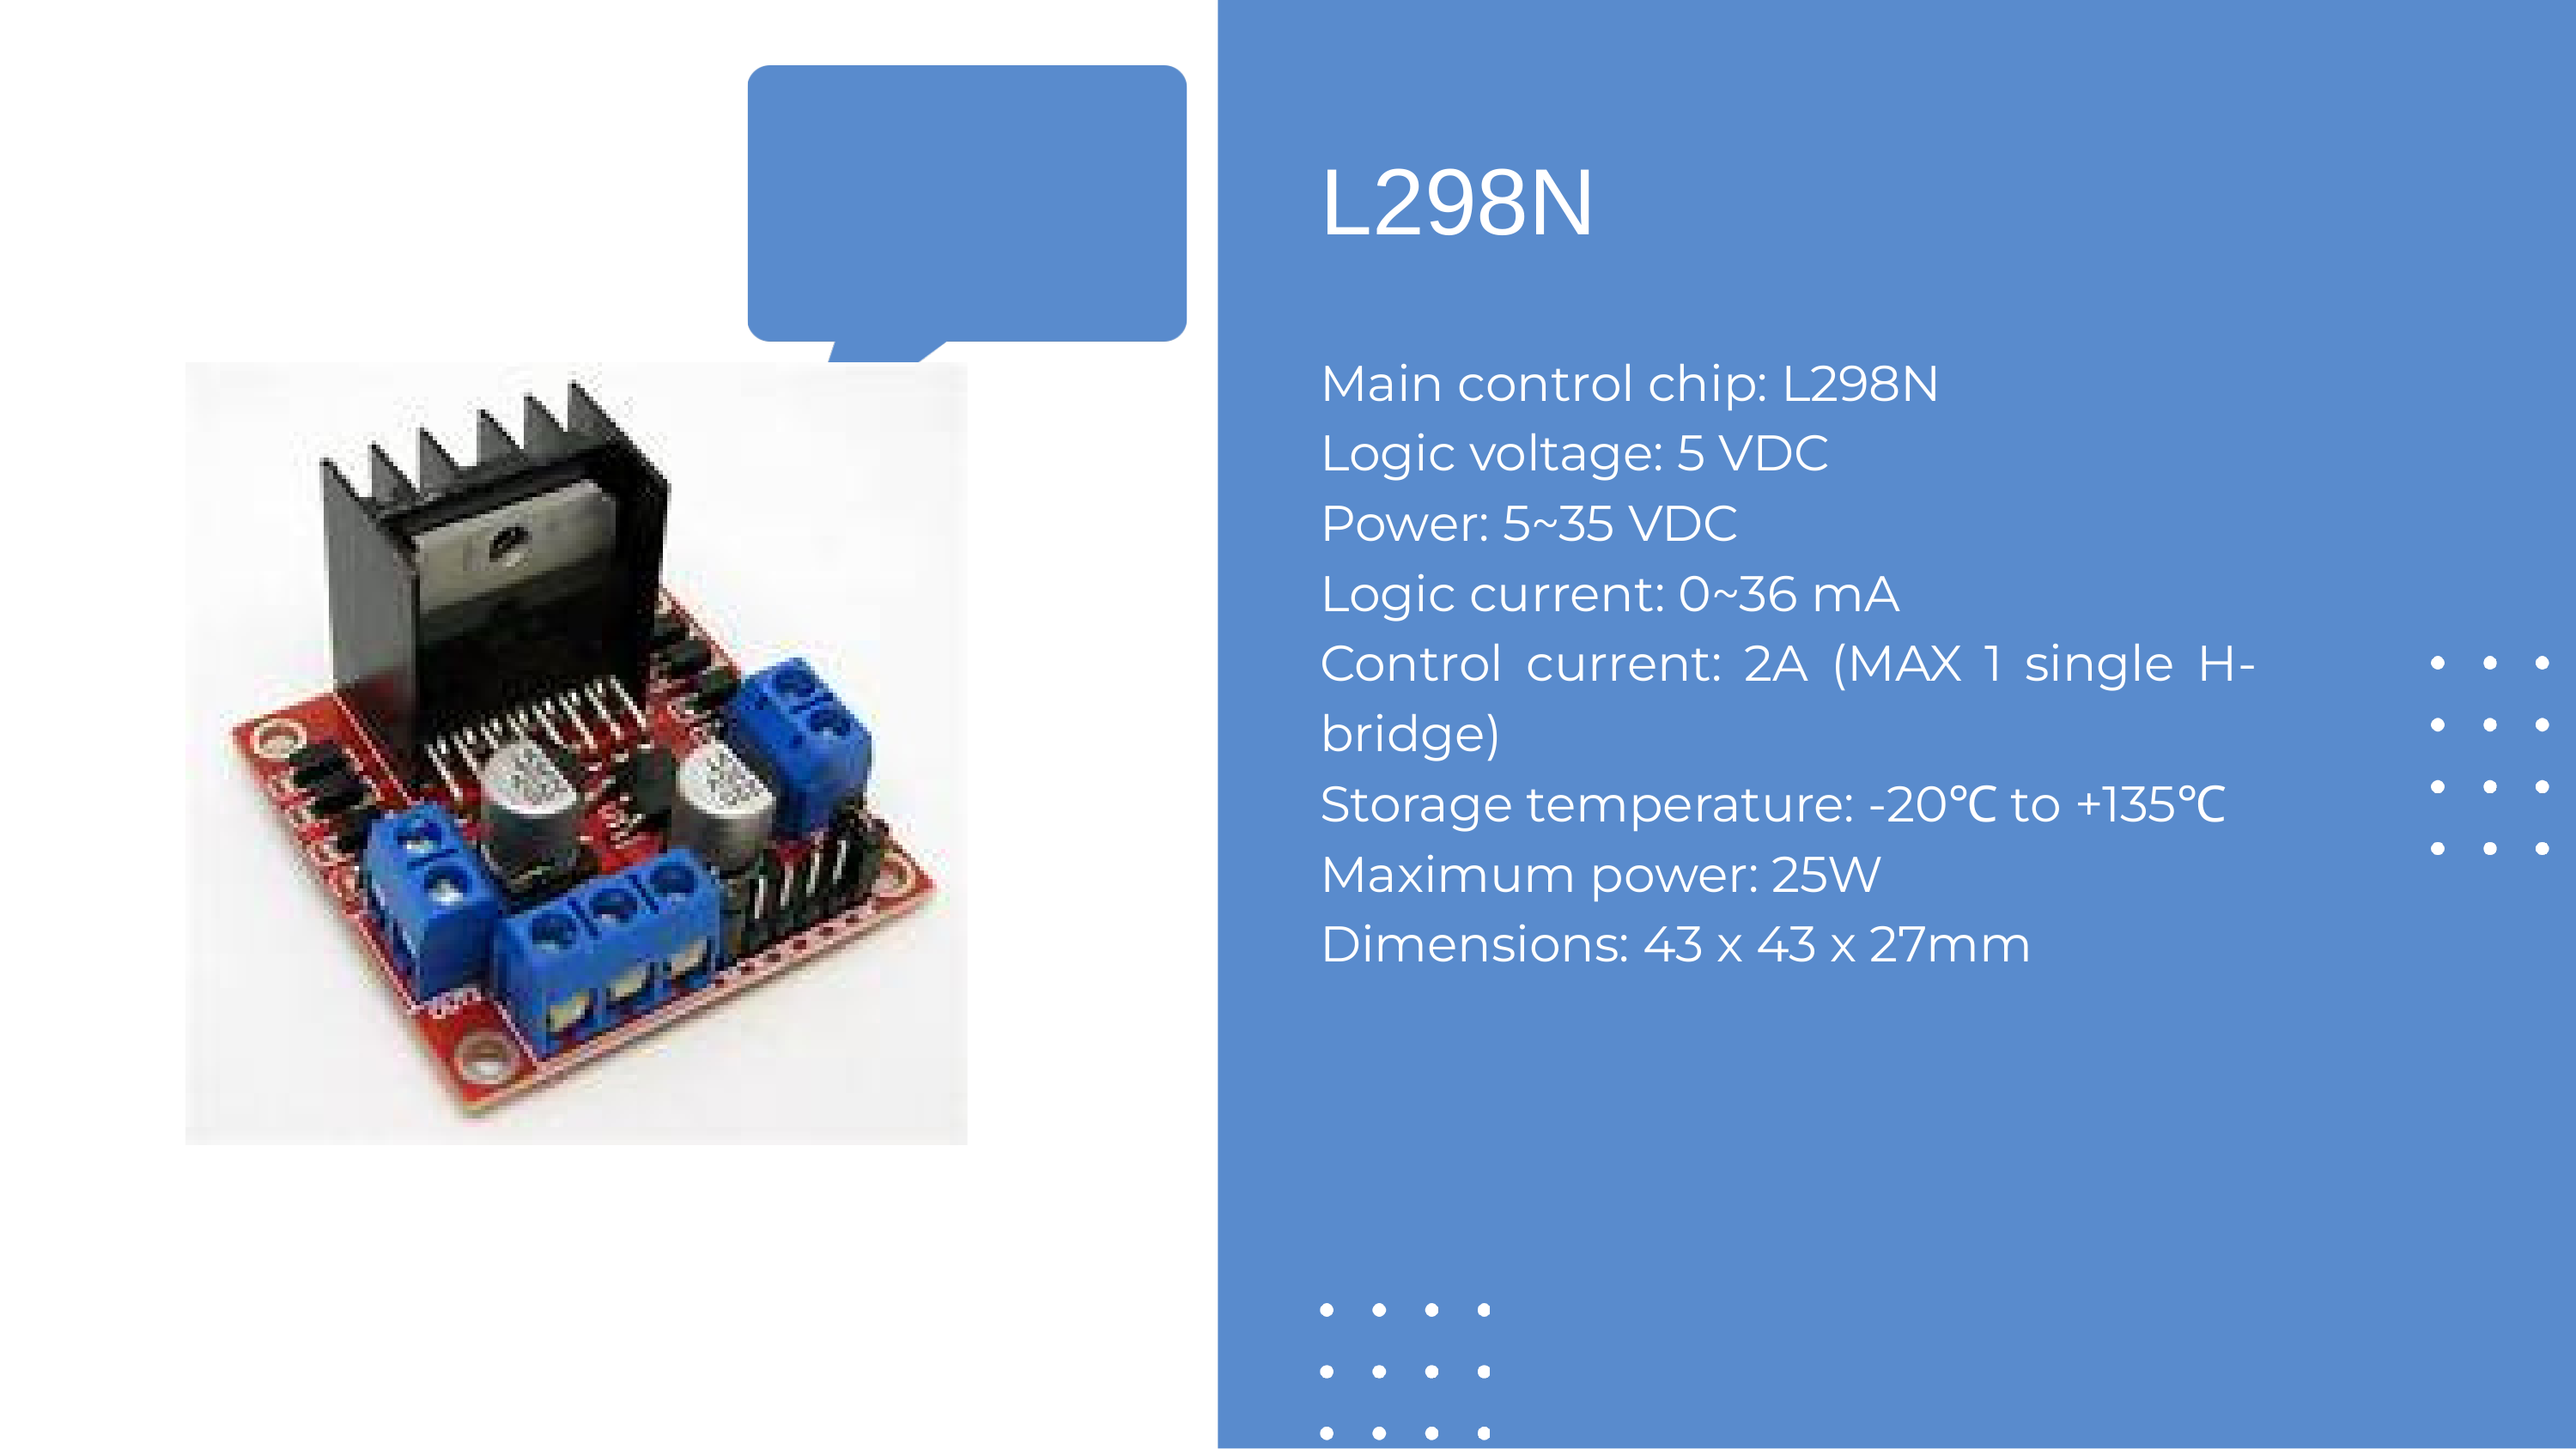

L298N
Main control chip: L298N
Logic voltage: 5 VDC
Power: 5~35 VDC
Logic current: 0~36 mA
Control current: 2A (MAX 1 single H-bridge)
Storage temperature: -20℃ to +135℃
Maximum power: 25W
Dimensions: 43 x 43 x 27mm